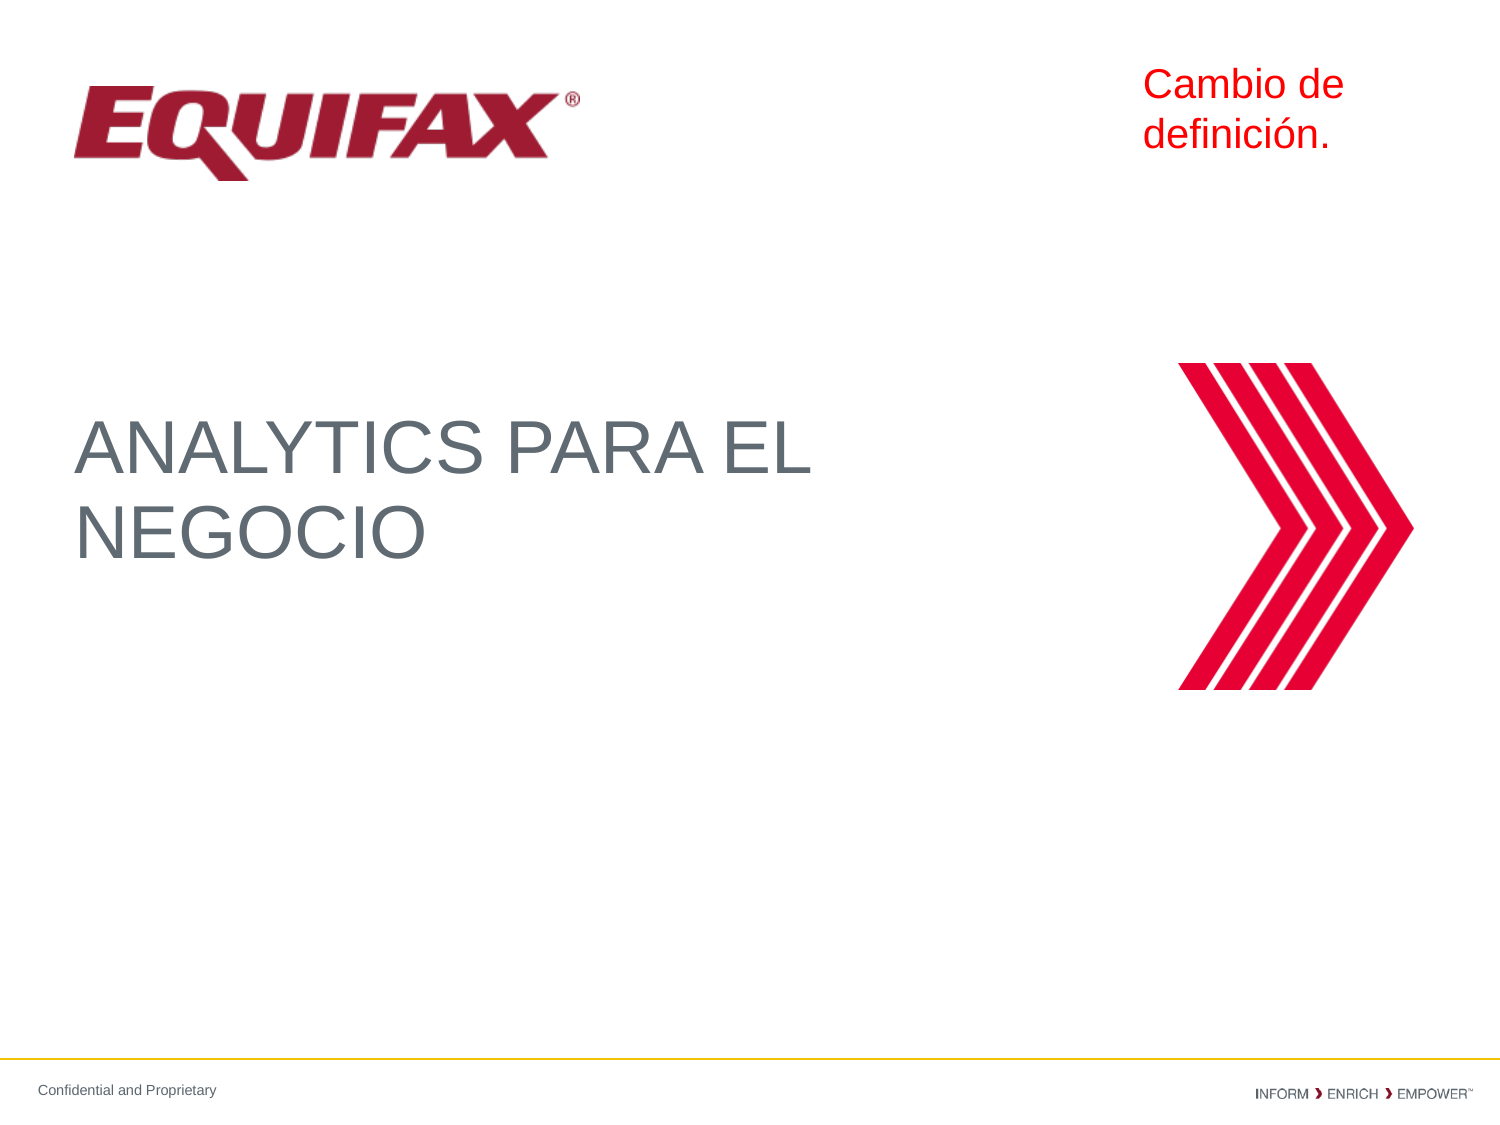

Cambio de definición.
# Analytics para el negocio